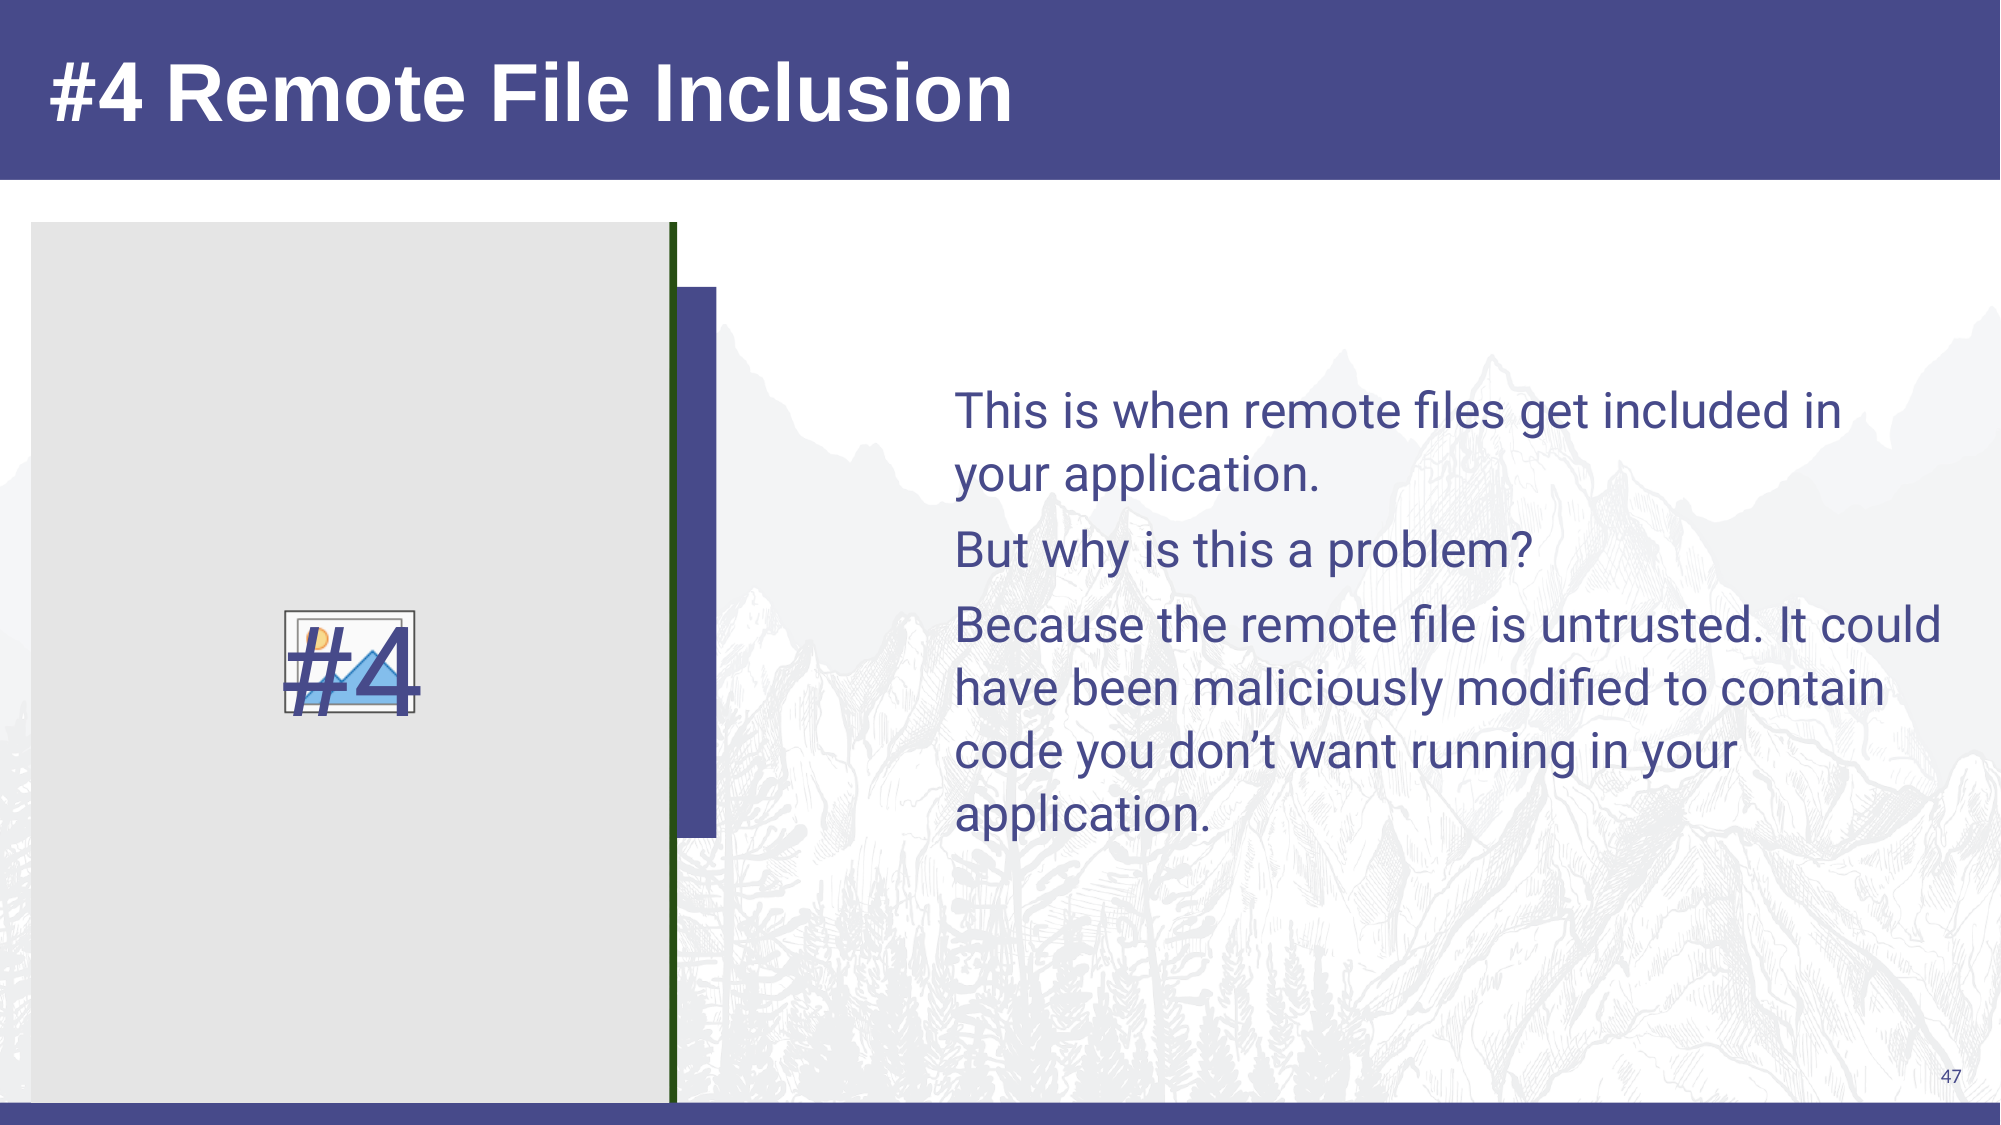

# #4 Remote File Inclusion

This is when remote files get included in your application.
But why is this a problem?
Because the remote file is untrusted. It could have been maliciously modified to contain code you don’t want running in your application.

#4
47